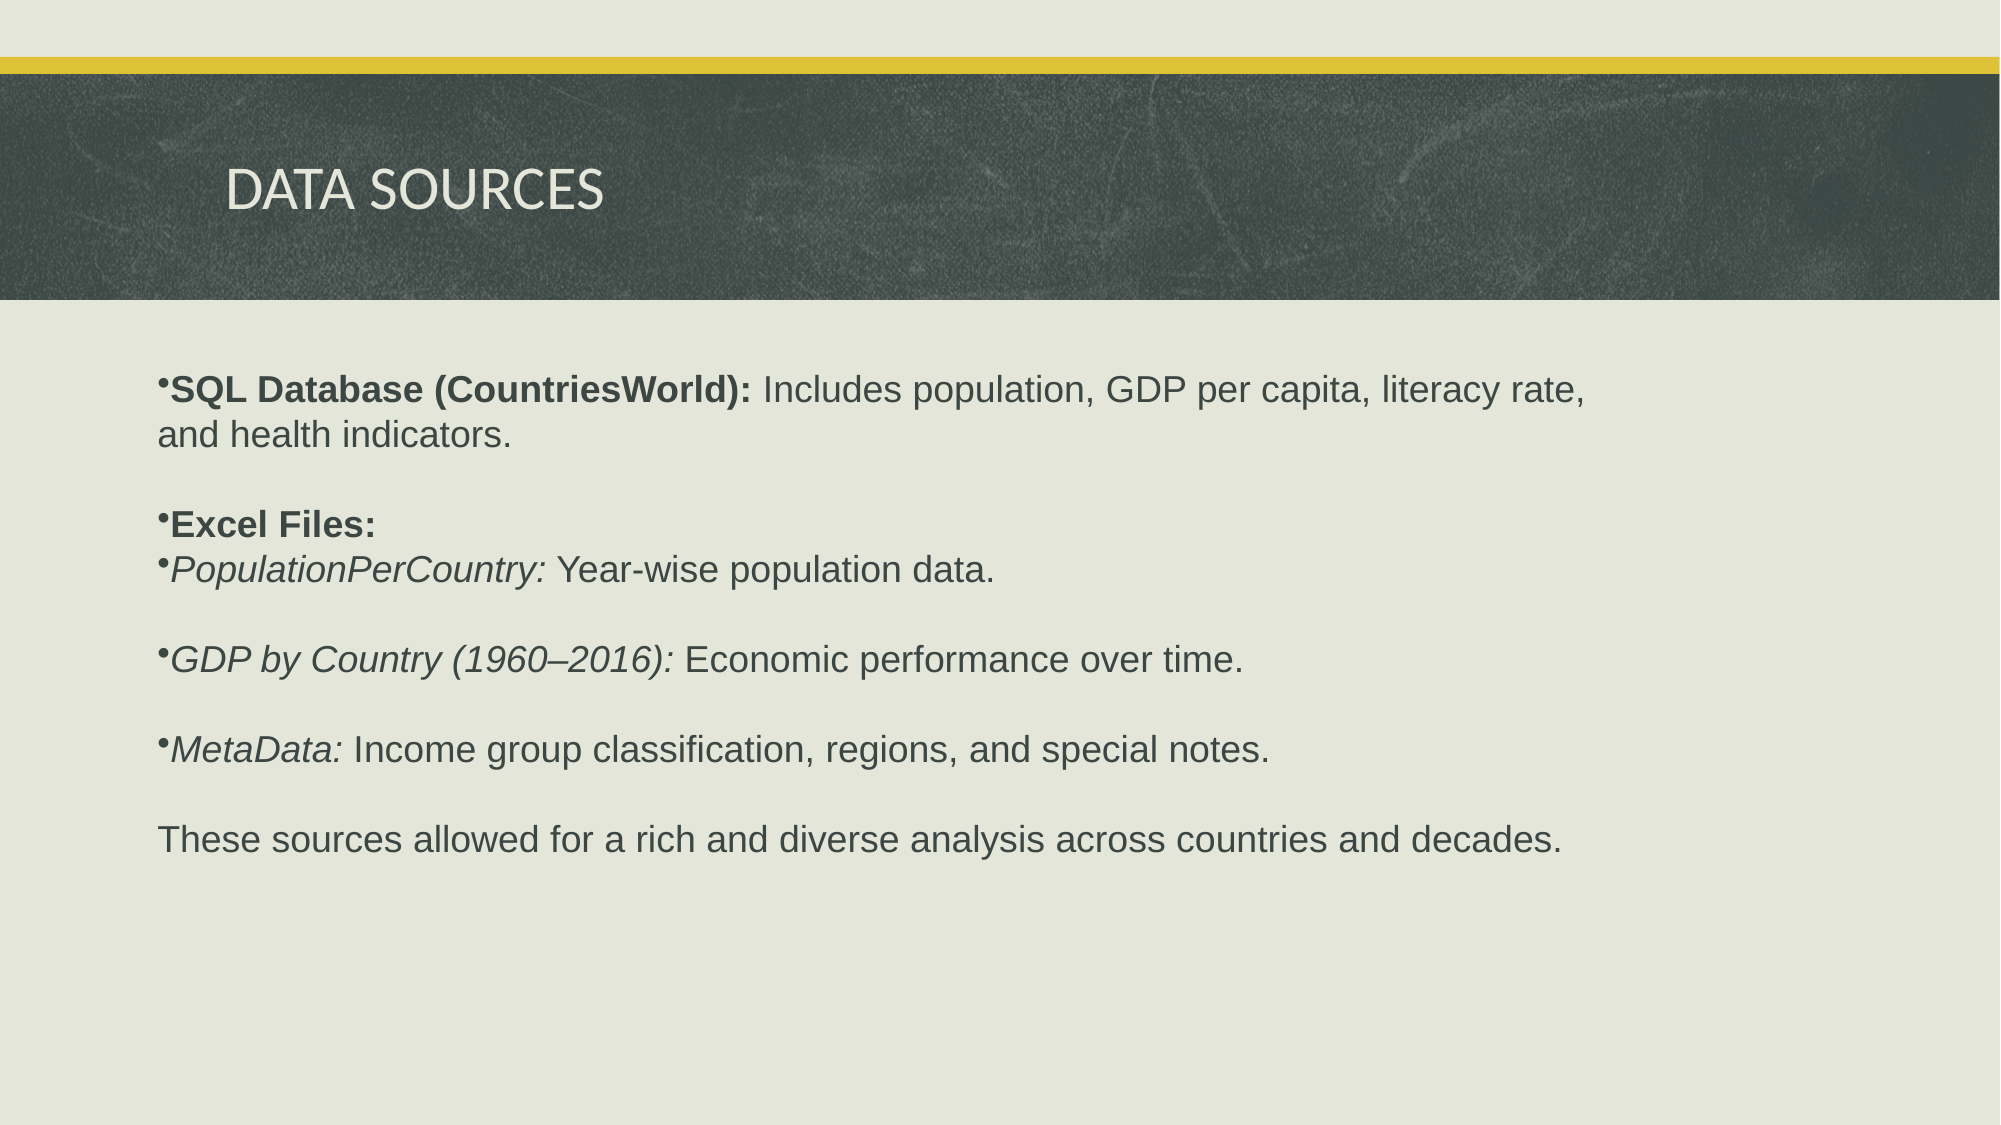

# DATA SOURCES
SQL Database (CountriesWorld): Includes population, GDP per capita, literacy rate,
and health indicators.

Excel Files:
PopulationPerCountry: Year-wise population data.

GDP by Country (1960–2016): Economic performance over time.

MetaData: Income group classification, regions, and special notes.
These sources allowed for a rich and diverse analysis across countries and decades.